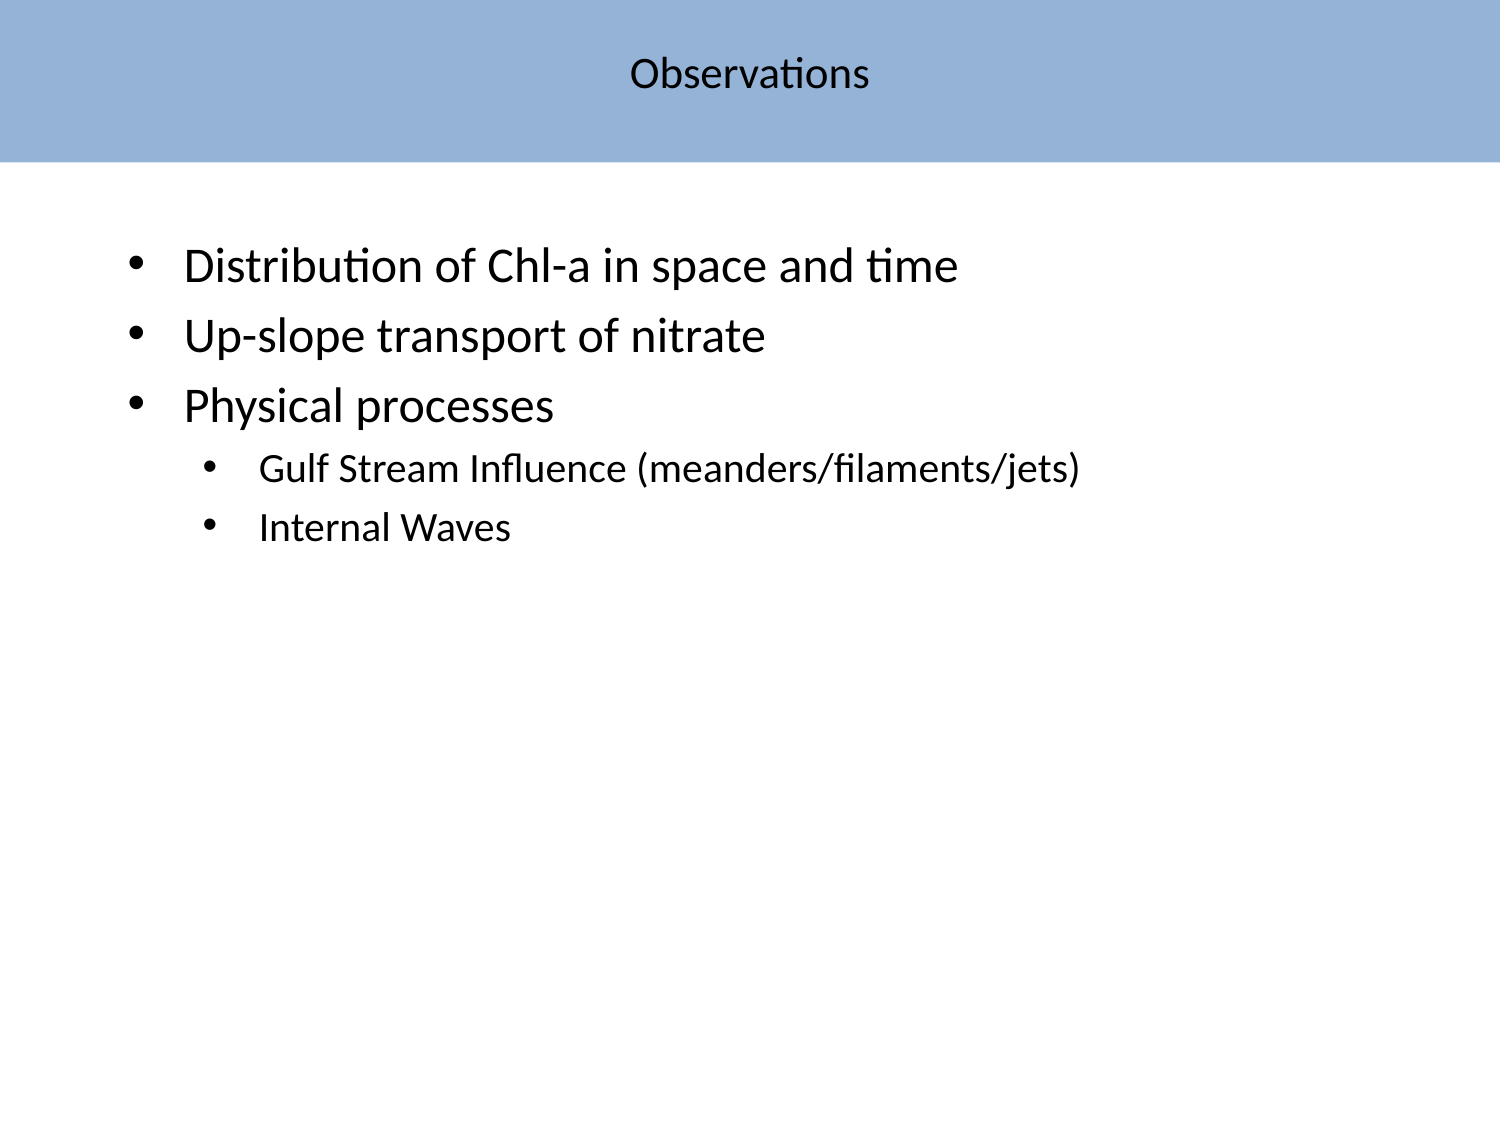

Observations
Distribution of Chl-a in space and time
Up-slope transport of nitrate
Physical processes
Gulf Stream Influence (meanders/filaments/jets)
Internal Waves